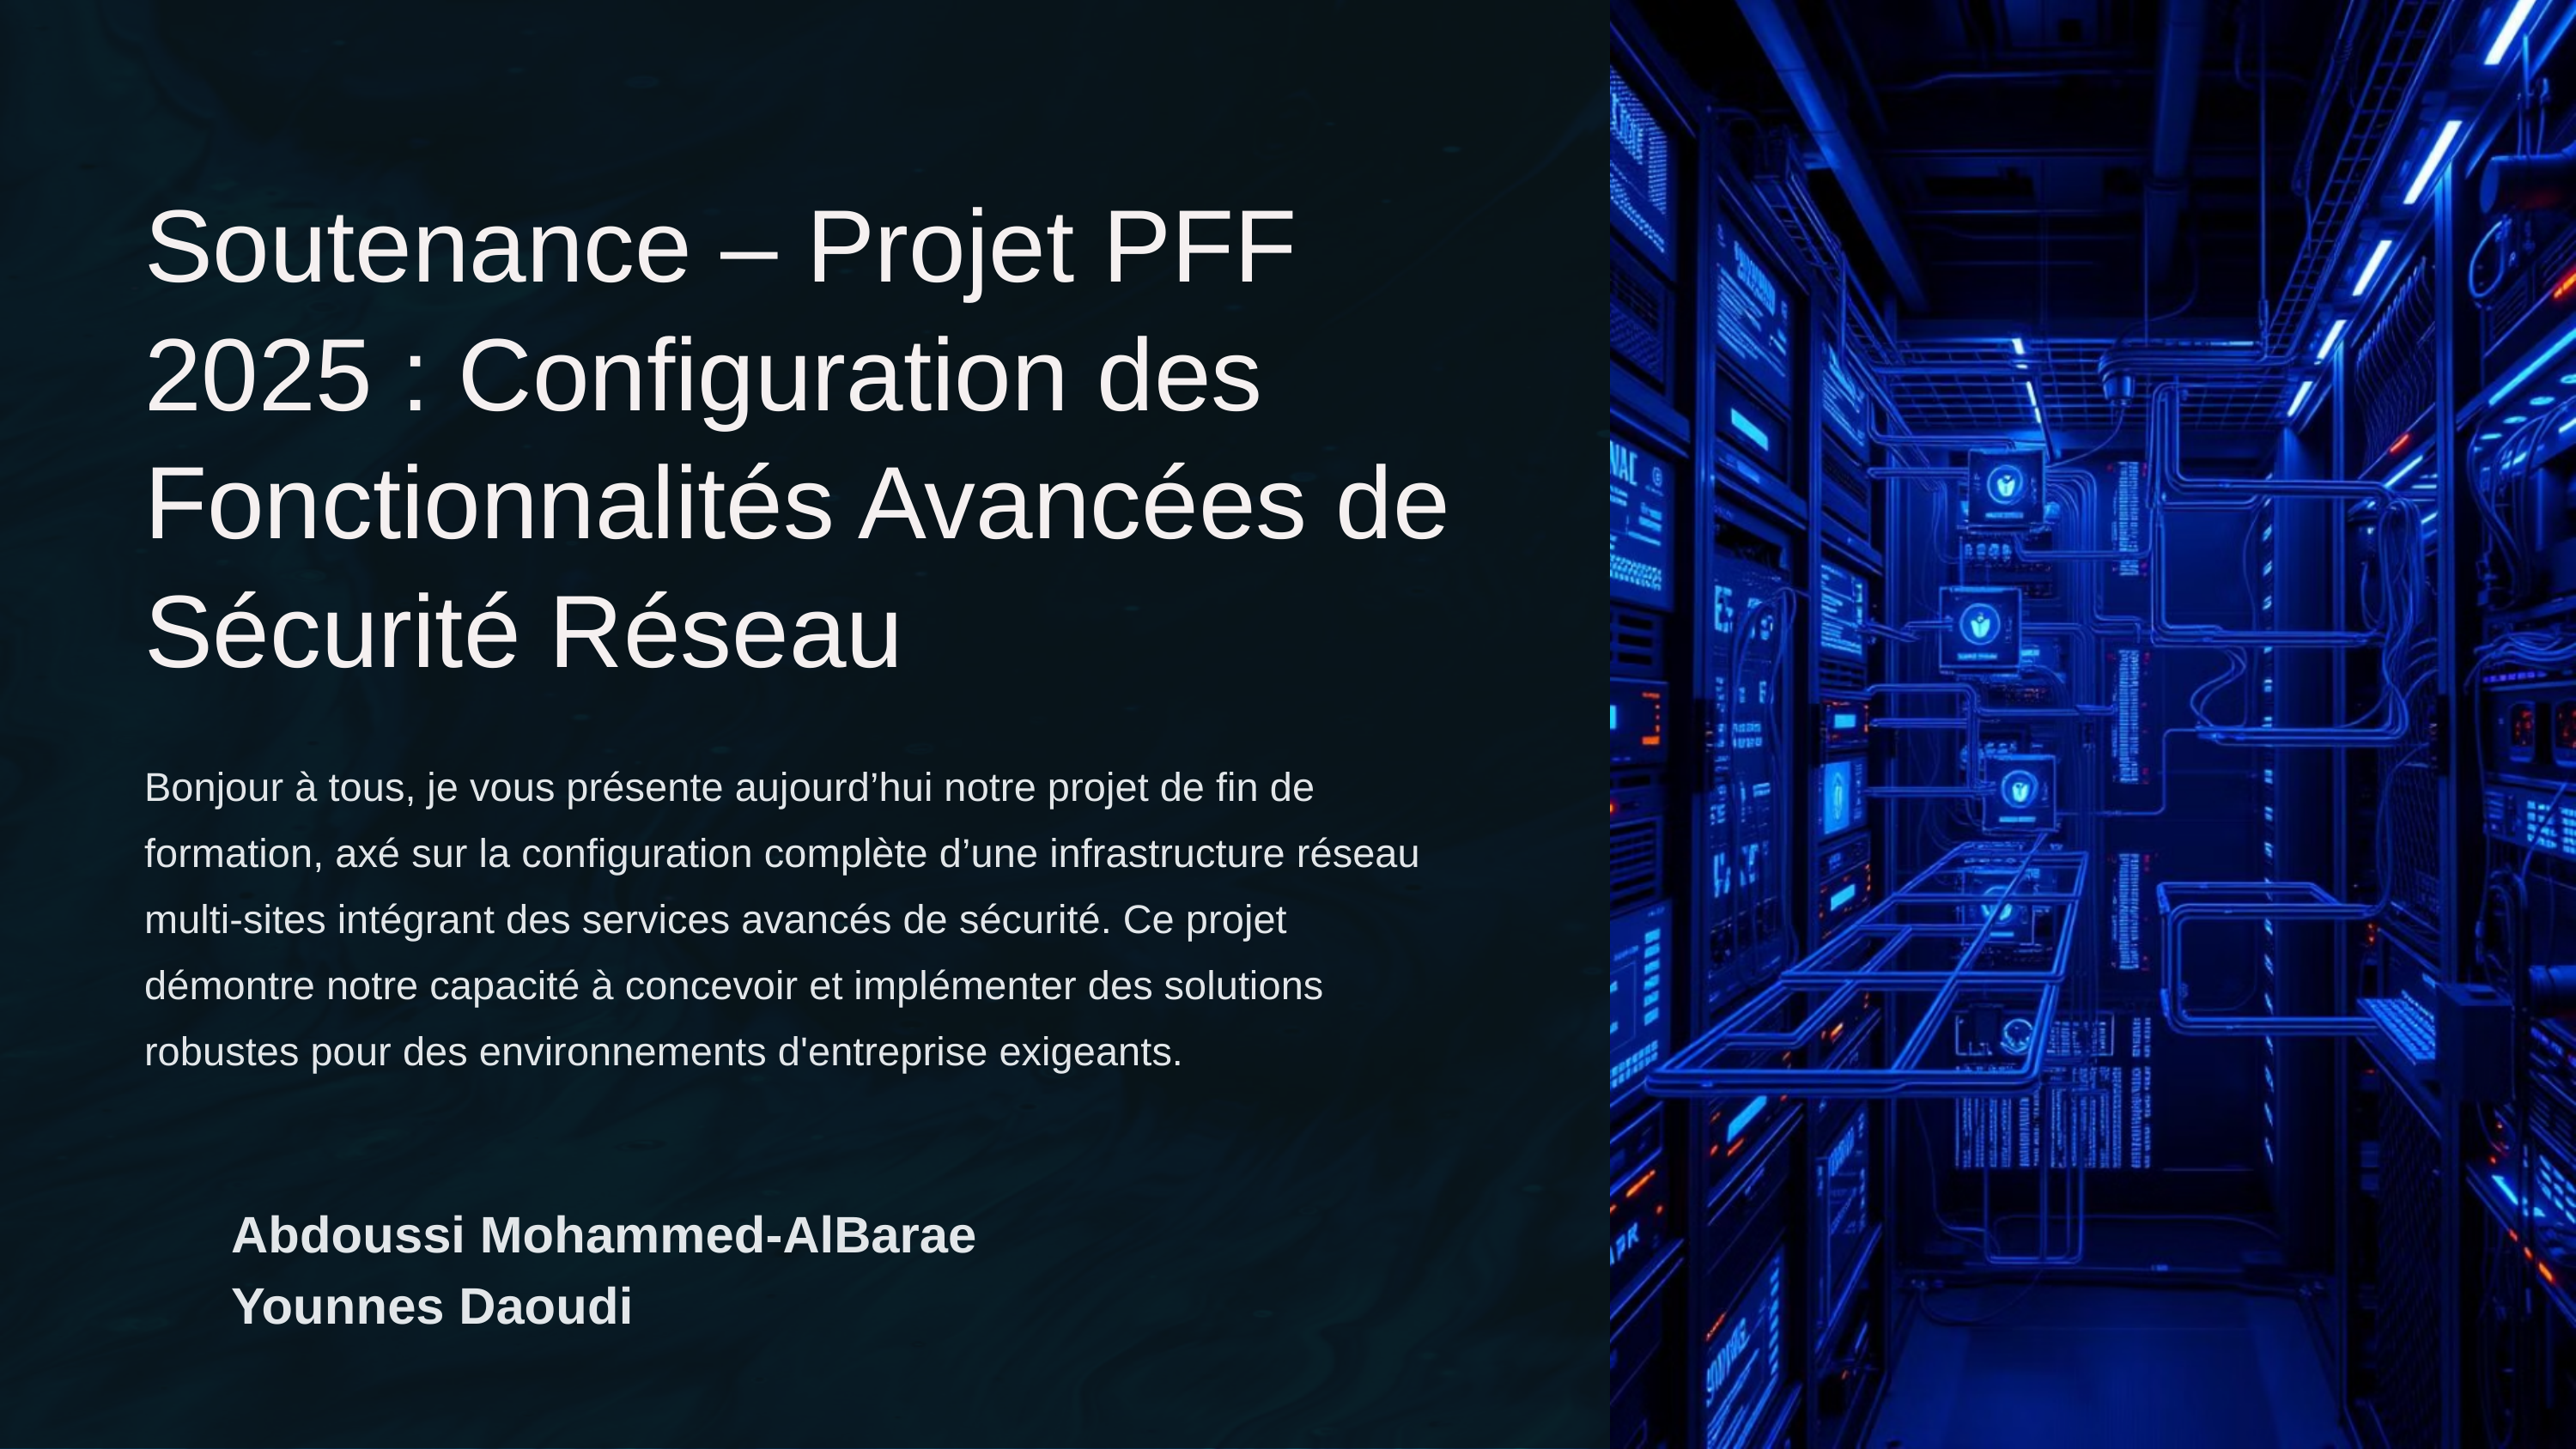

Soutenance – Projet PFF 2025 : Configuration des Fonctionnalités Avancées de Sécurité Réseau
Bonjour à tous, je vous présente aujourd’hui notre projet de fin de formation, axé sur la configuration complète d’une infrastructure réseau multi-sites intégrant des services avancés de sécurité. Ce projet démontre notre capacité à concevoir et implémenter des solutions robustes pour des environnements d'entreprise exigeants.
Abdoussi Mohammed-AlBarae
Younnes Daoudi